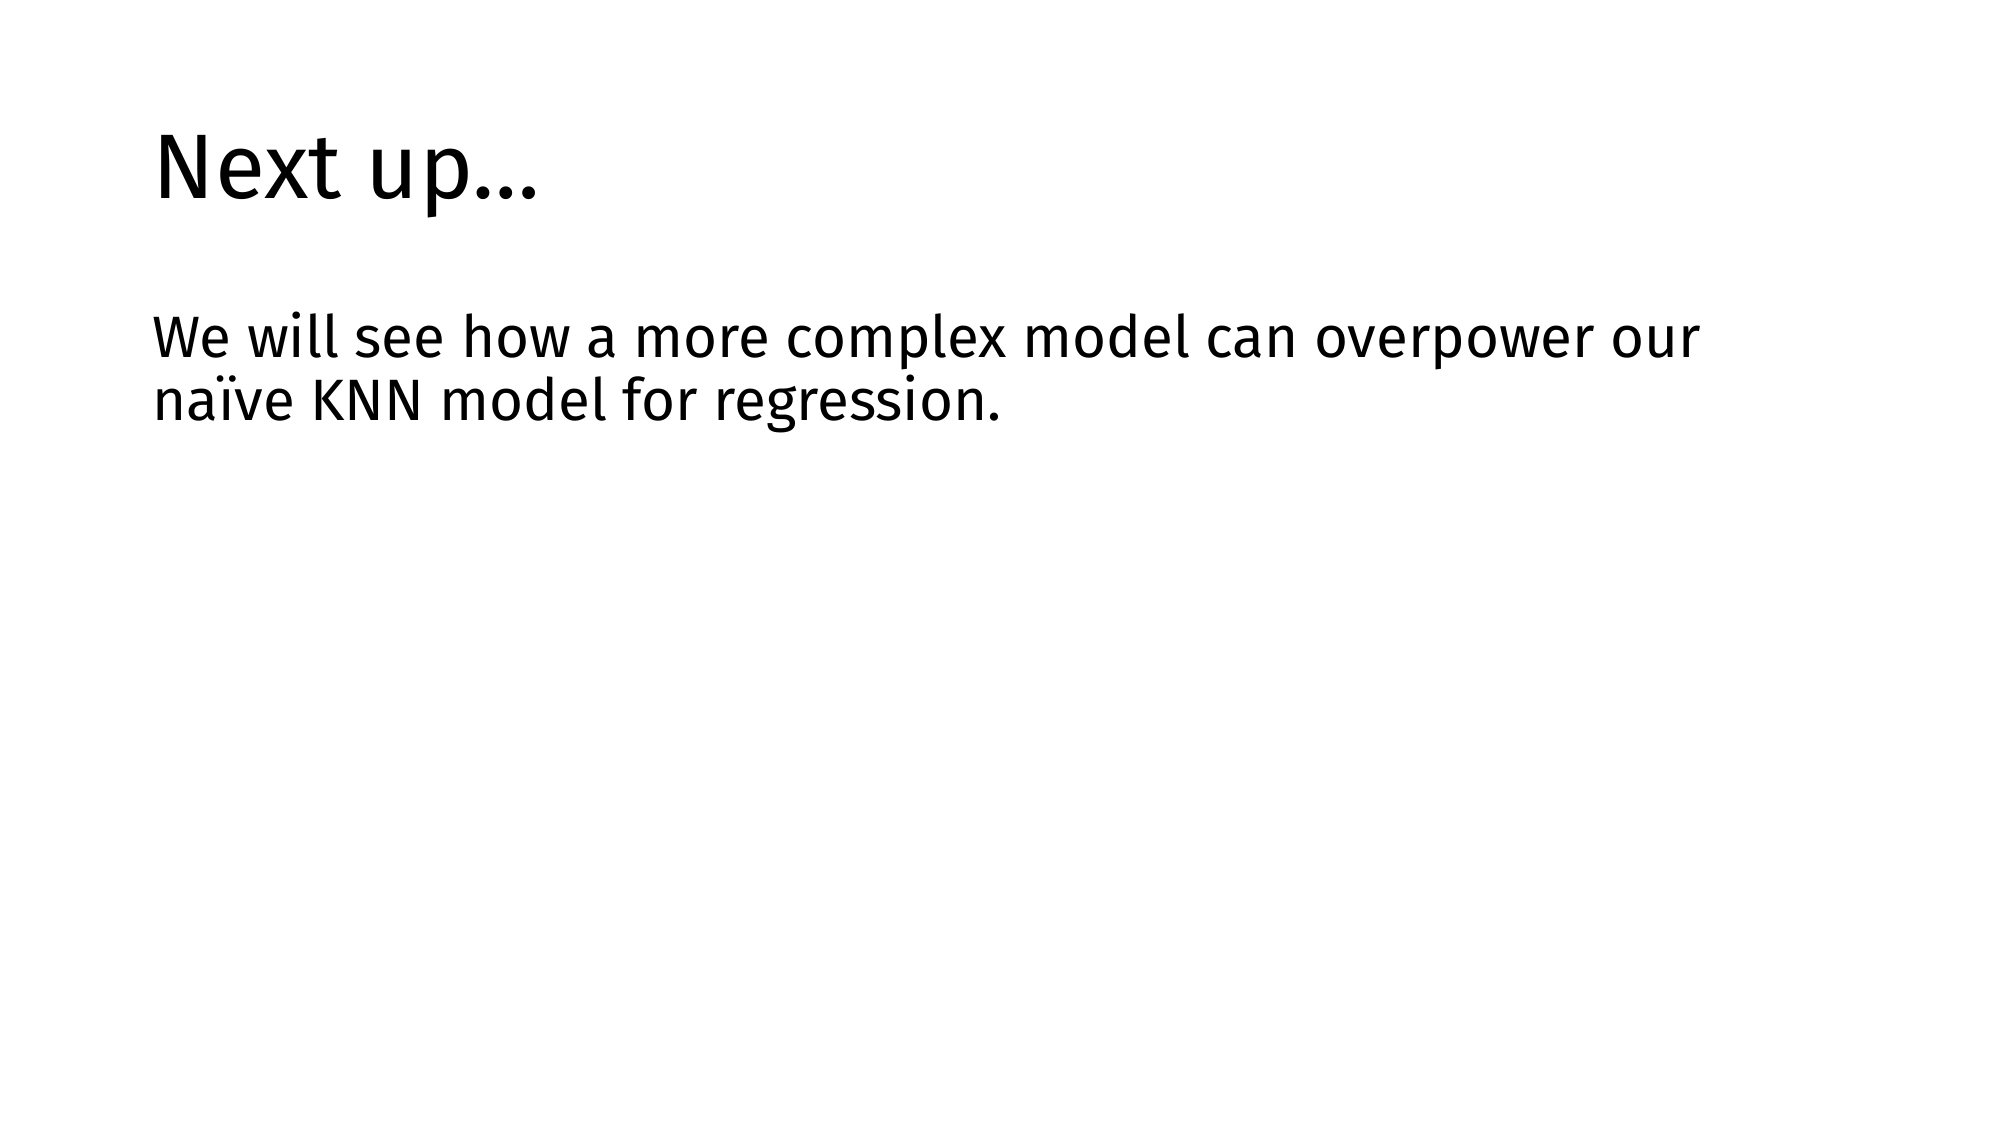

# Next up…
We will see how a more complex model can overpower our naïve KNN model for regression.